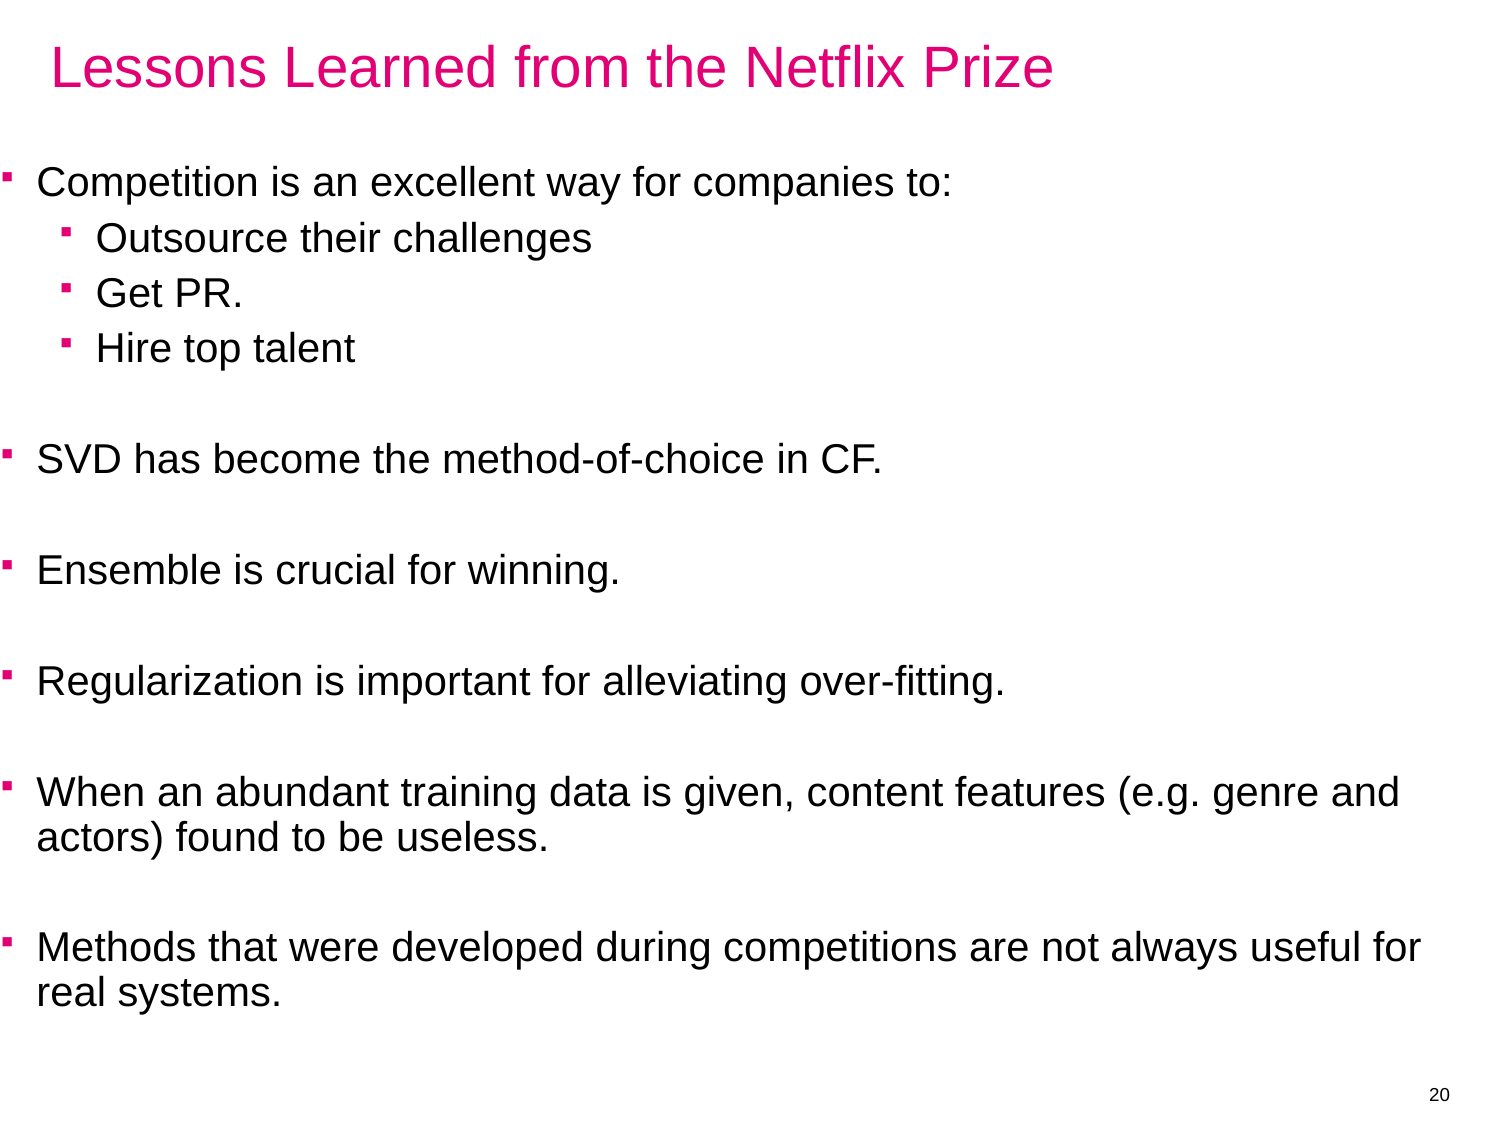

# Lessons Learned from the Netflix Prize
Competition is an excellent way for companies to:
Outsource their challenges
Get PR.
Hire top talent

SVD has become the method-of-choice in CF.

Ensemble is crucial for winning.

Regularization is important for alleviating over-fitting.

When an abundant training data is given, content features (e.g. genre and actors) found to be useless.

Methods that were developed during competitions are not always useful for real systems.

20